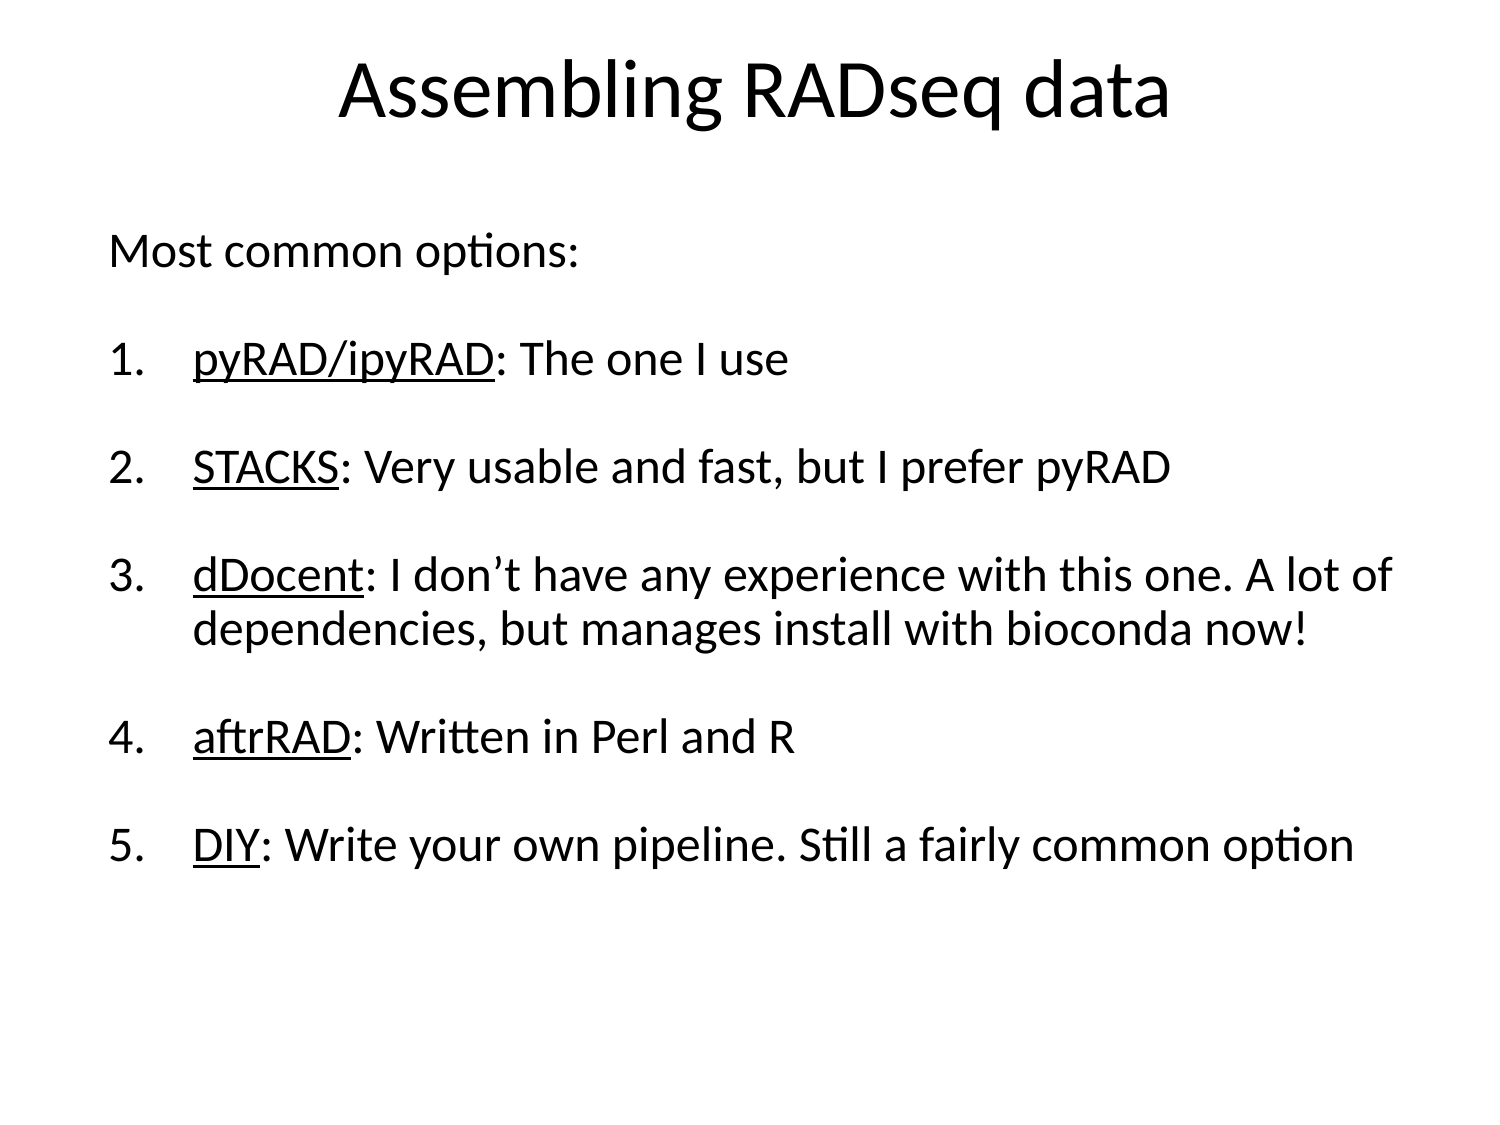

Assembling RADseq data
Most common options:

pyRAD/ipyRAD: The one I use

STACKS: Very usable and fast, but I prefer pyRAD

dDocent: I don’t have any experience with this one. A lot of dependencies, but manages install with bioconda now!

aftrRAD: Written in Perl and R

DIY: Write your own pipeline. Still a fairly common option